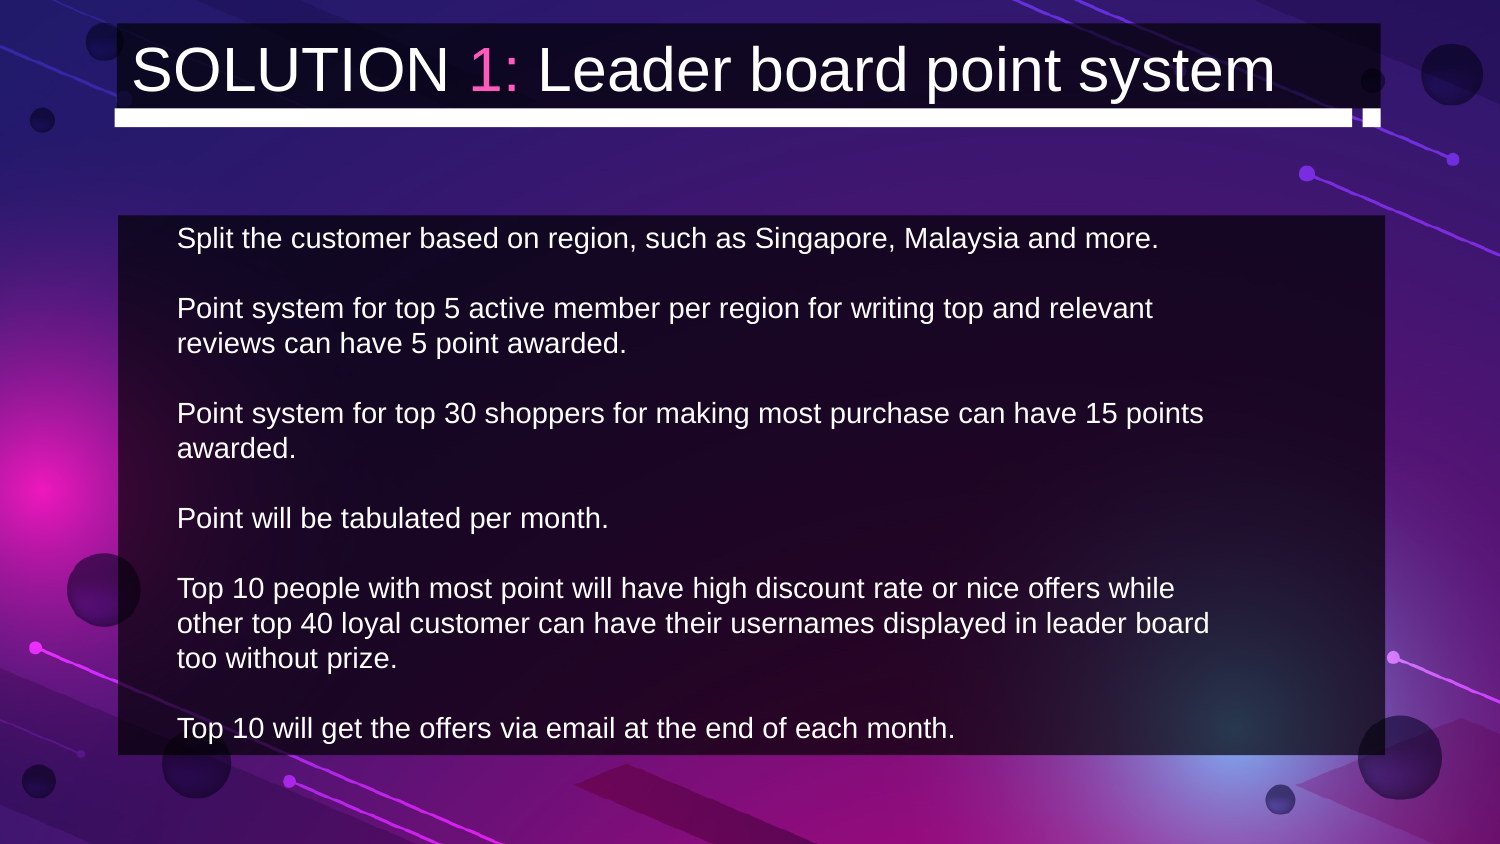

SOLUTION 1: Leader board point system

Split the customer based on region, such as Singapore, Malaysia and more.

Point system for top 5 active member per region for writing top and relevant reviews can have 5 point awarded.

Point system for top 30 shoppers for making most purchase can have 15 points awarded.

Point will be tabulated per month.

Top 10 people with most point will have high discount rate or nice offers while other top 40 loyal customer can have their usernames displayed in leader board too without prize.

Top 10 will get the offers via email at the end of each month.